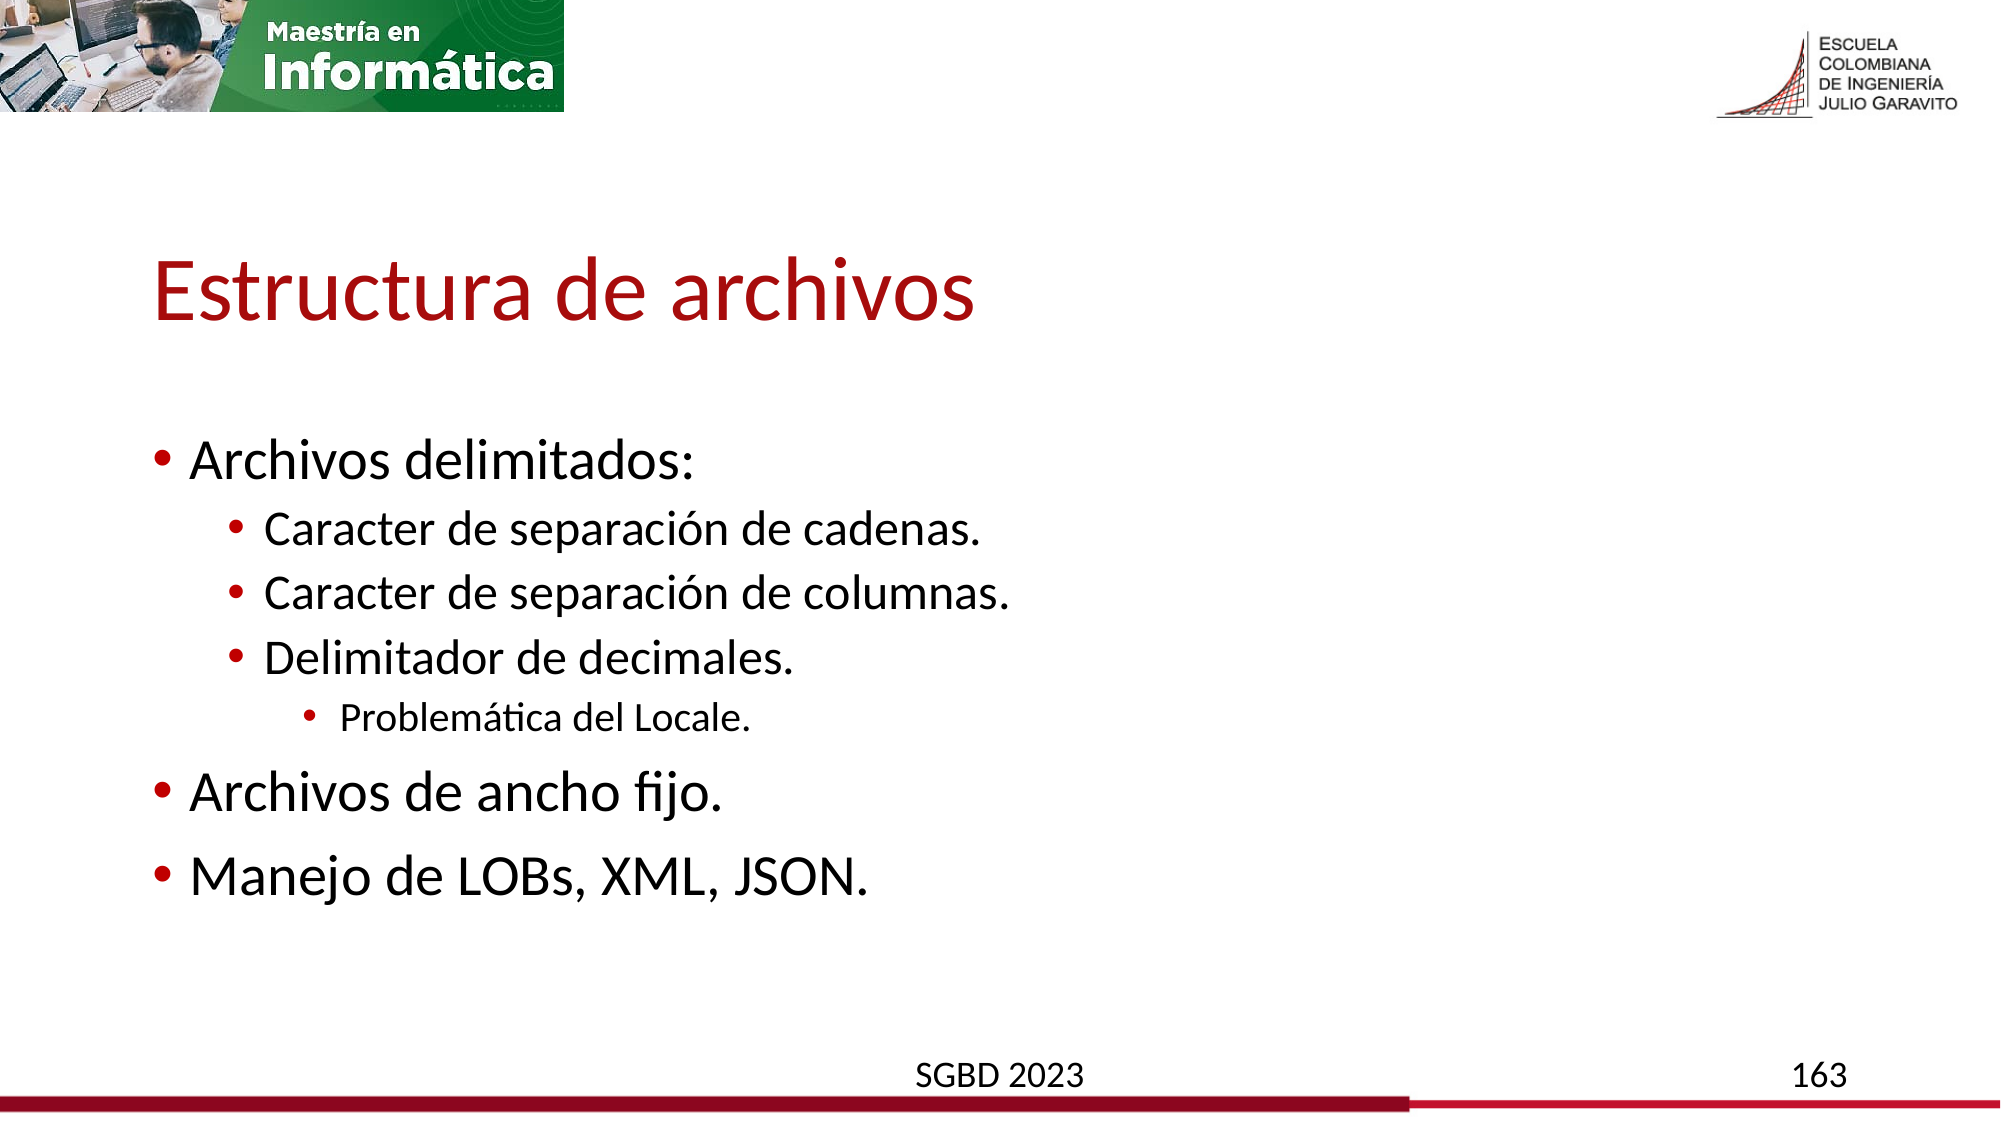

# Estructura de archivos
Archivos delimitados:
Caracter de separación de cadenas.
Caracter de separación de columnas.
Delimitador de decimales.
Problemática del Locale.
Archivos de ancho fijo.
Manejo de LOBs, XML, JSON.
SGBD 2023
163